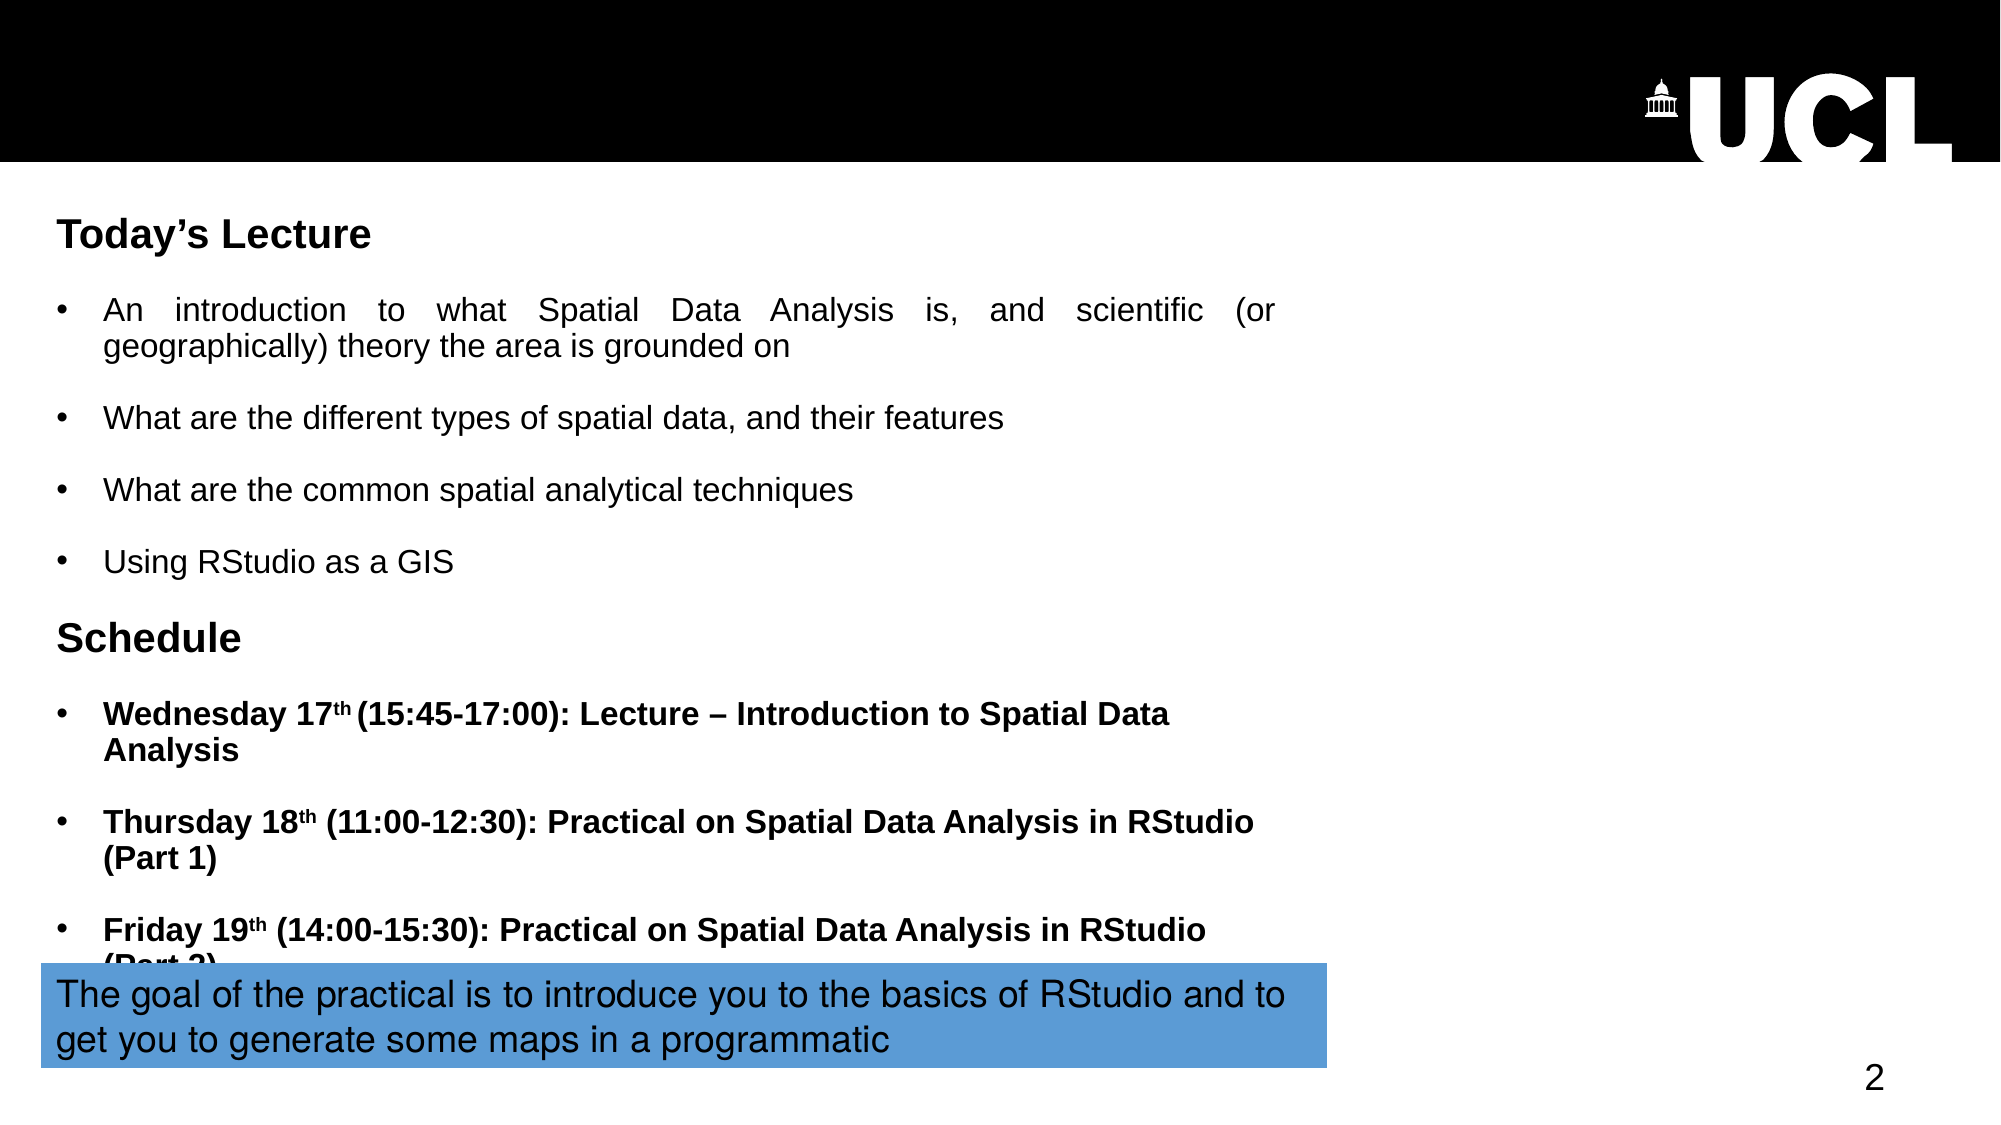

Structure of this session
Today’s Lecture

An introduction to what Spatial Data Analysis is, and scientific (or geographically) theory the area is grounded on

What are the different types of spatial data, and their features

What are the common spatial analytical techniques

Using RStudio as a GIS

Schedule

Wednesday 17th (15:45-17:00): Lecture – Introduction to Spatial Data Analysis

Thursday 18th (11:00-12:30): Practical on Spatial Data Analysis in RStudio (Part 1)

Friday 19th (14:00-15:30): Practical on Spatial Data Analysis in RStudio (Part 2)
The goal of the practical is to introduce you to the basics of RStudio and to get you to generate some maps in a programmatic
2